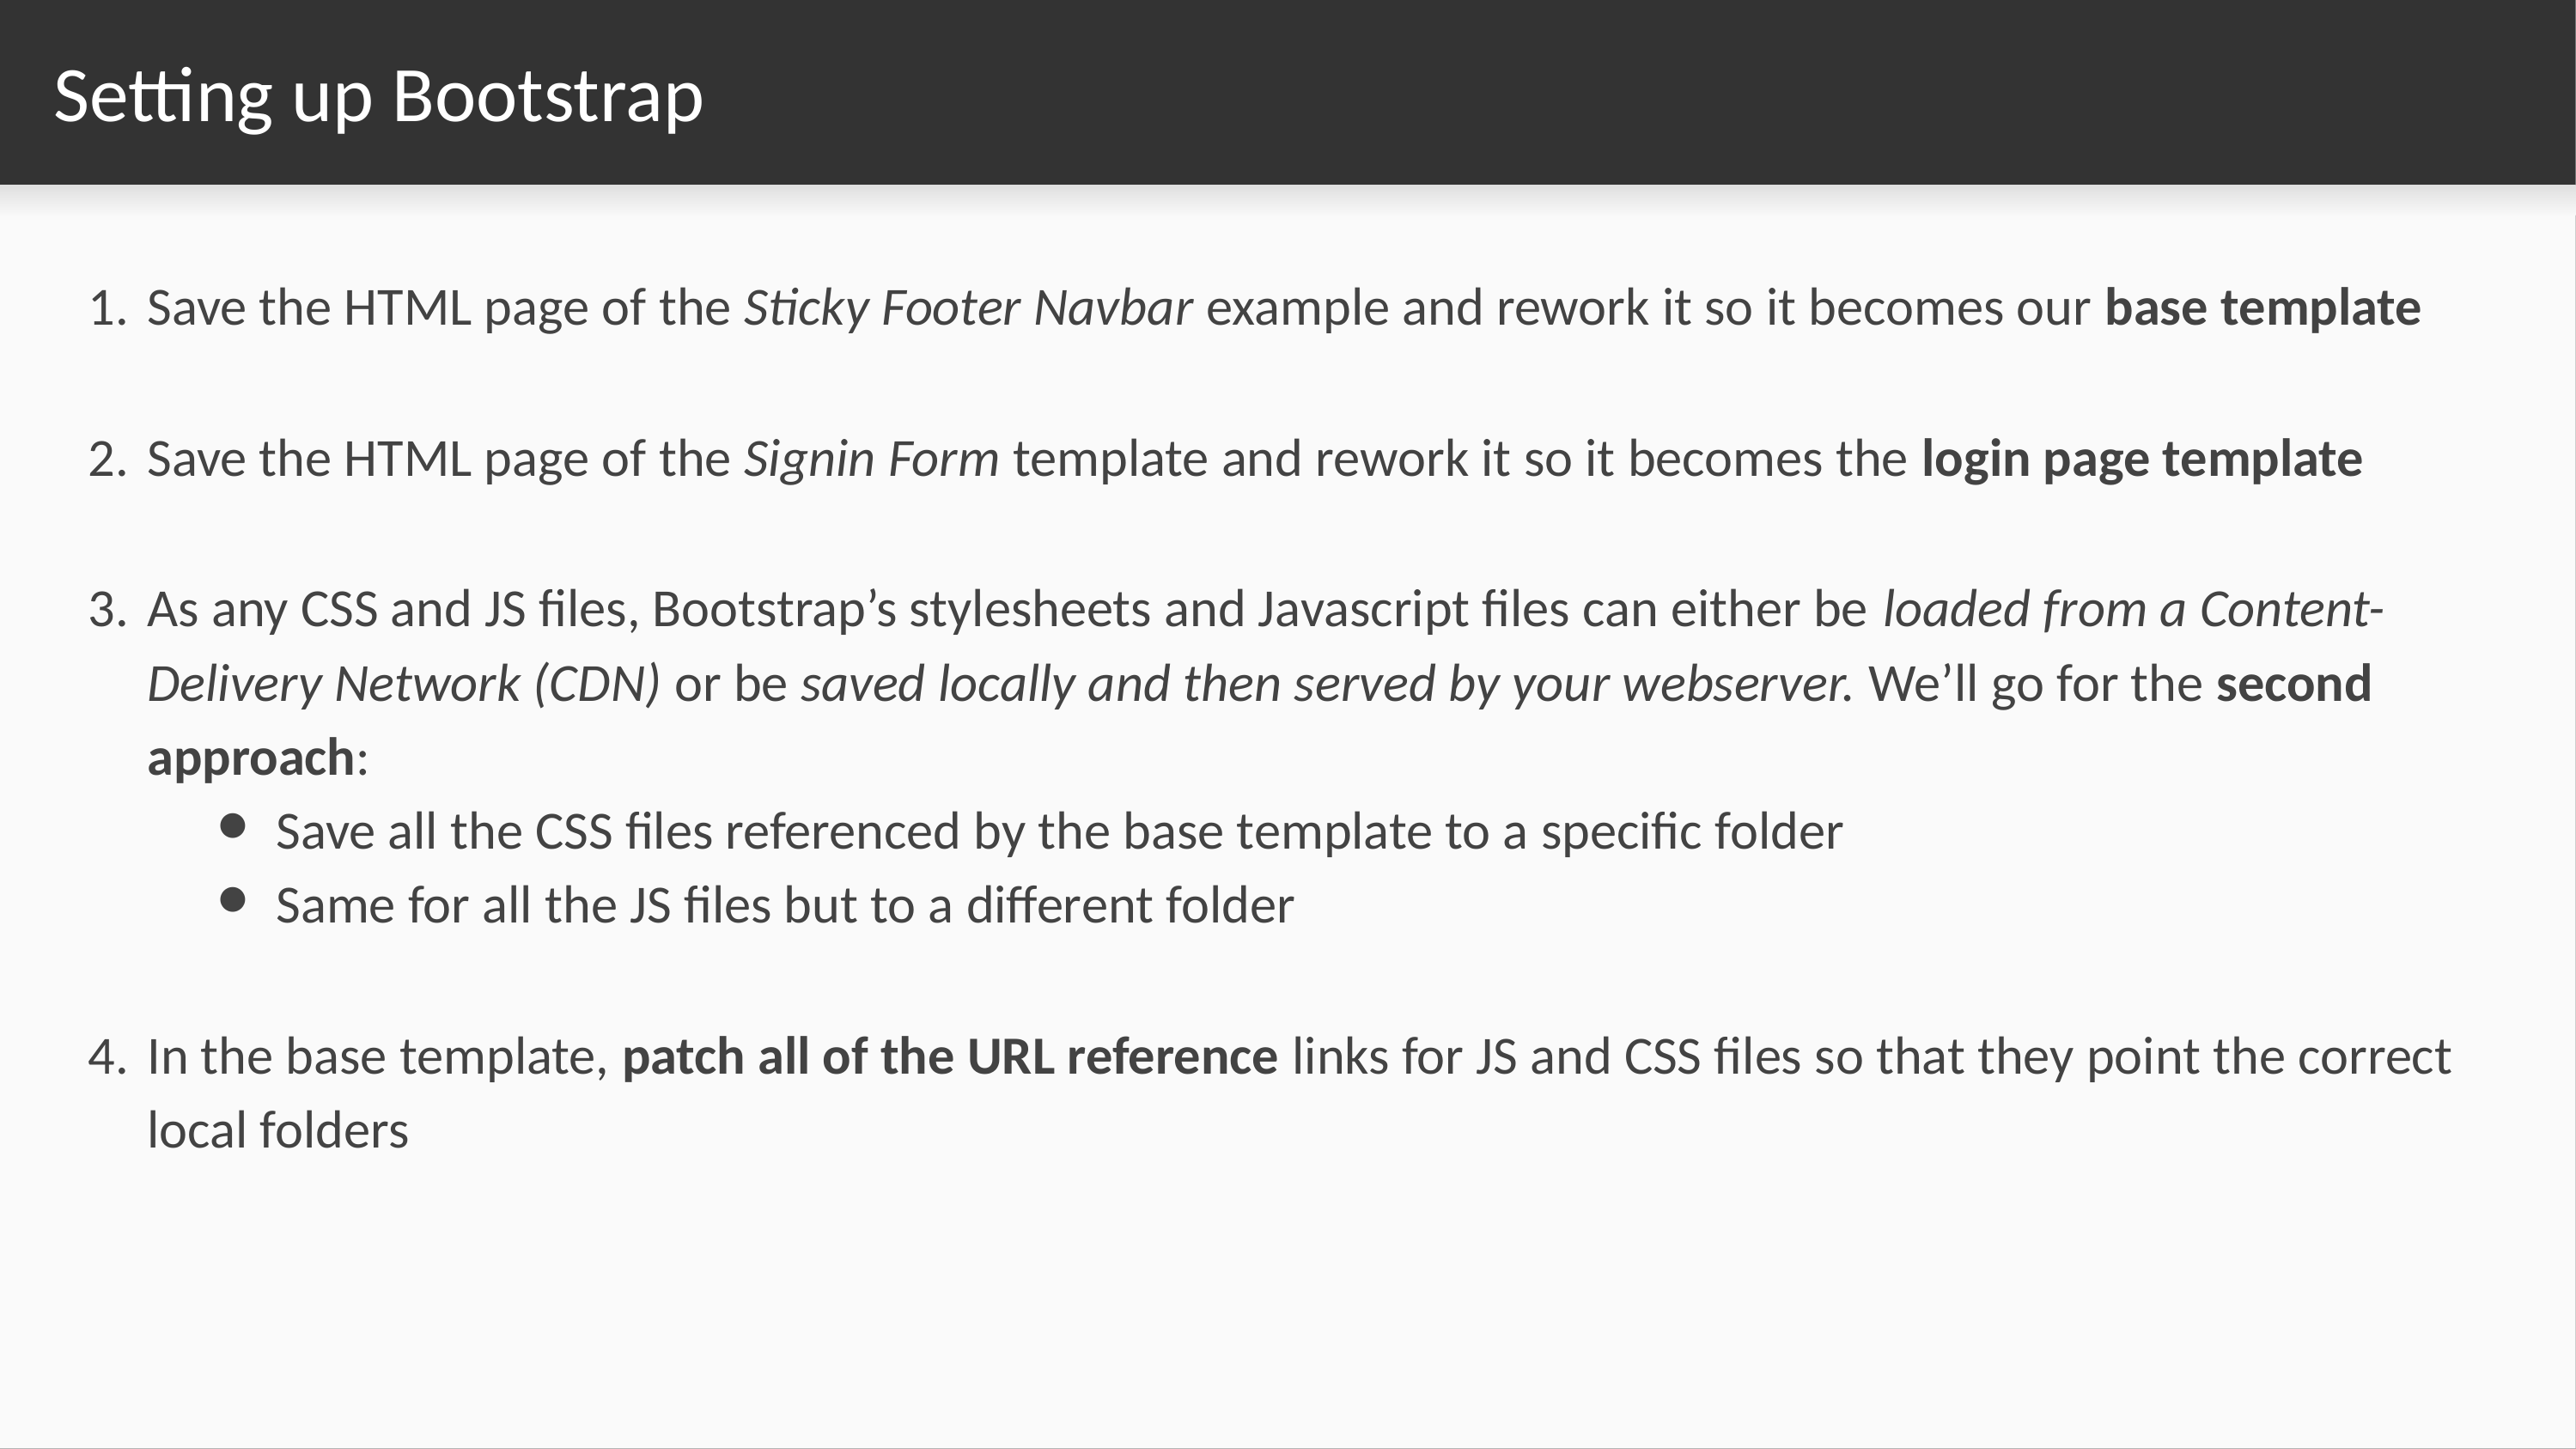

# Setting up Bootstrap
Save the HTML page of the Sticky Footer Navbar example and rework it so it becomes our base template

Save the HTML page of the Signin Form template and rework it so it becomes the login page template

As any CSS and JS files, Bootstrap’s stylesheets and Javascript files can either be loaded from a Content-Delivery Network (CDN) or be saved locally and then served by your webserver. We’ll go for the second approach:
Save all the CSS files referenced by the base template to a specific folder
Same for all the JS files but to a different folder

In the base template, patch all of the URL reference links for JS and CSS files so that they point the correct local folders